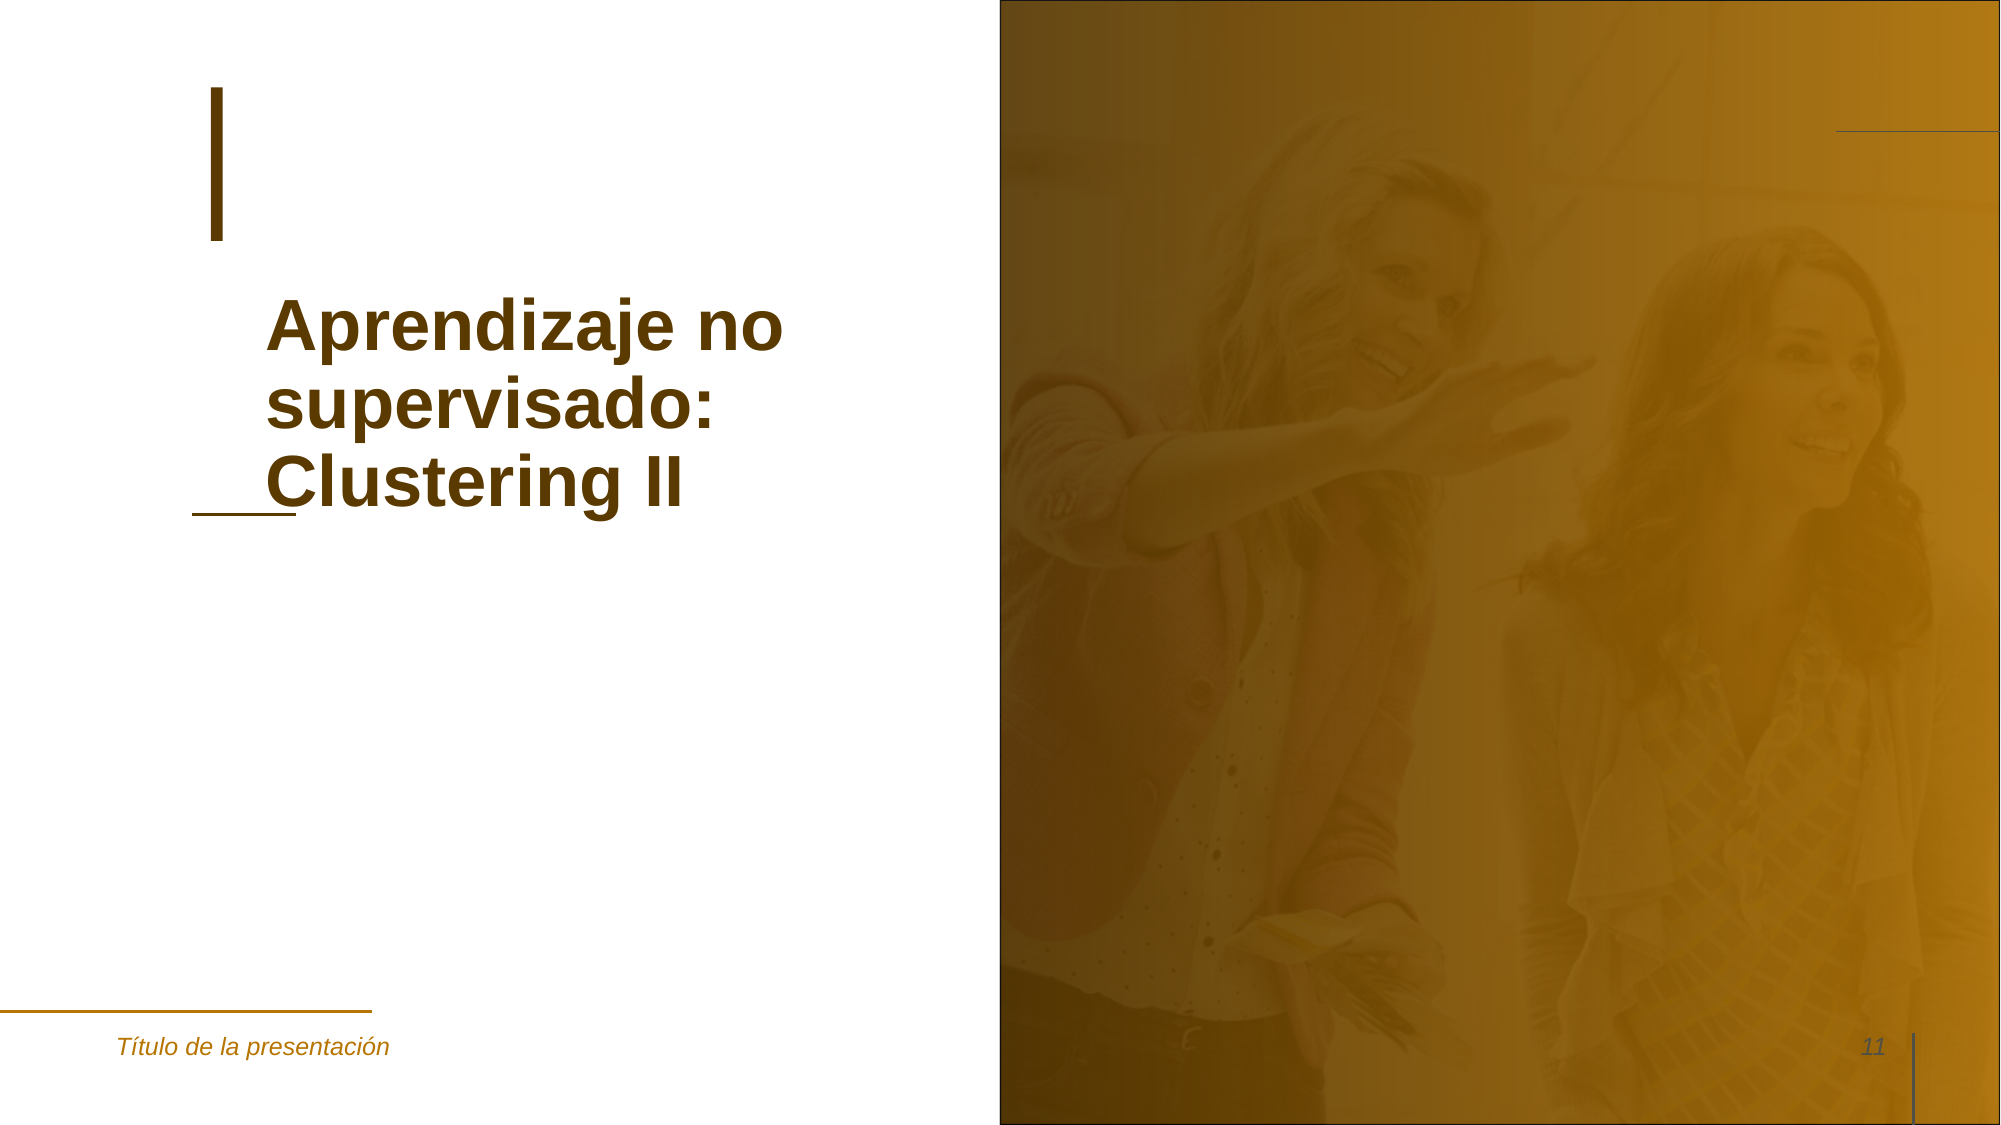

# Aprendizaje no supervisado: Clustering II

Título de la presentación
11